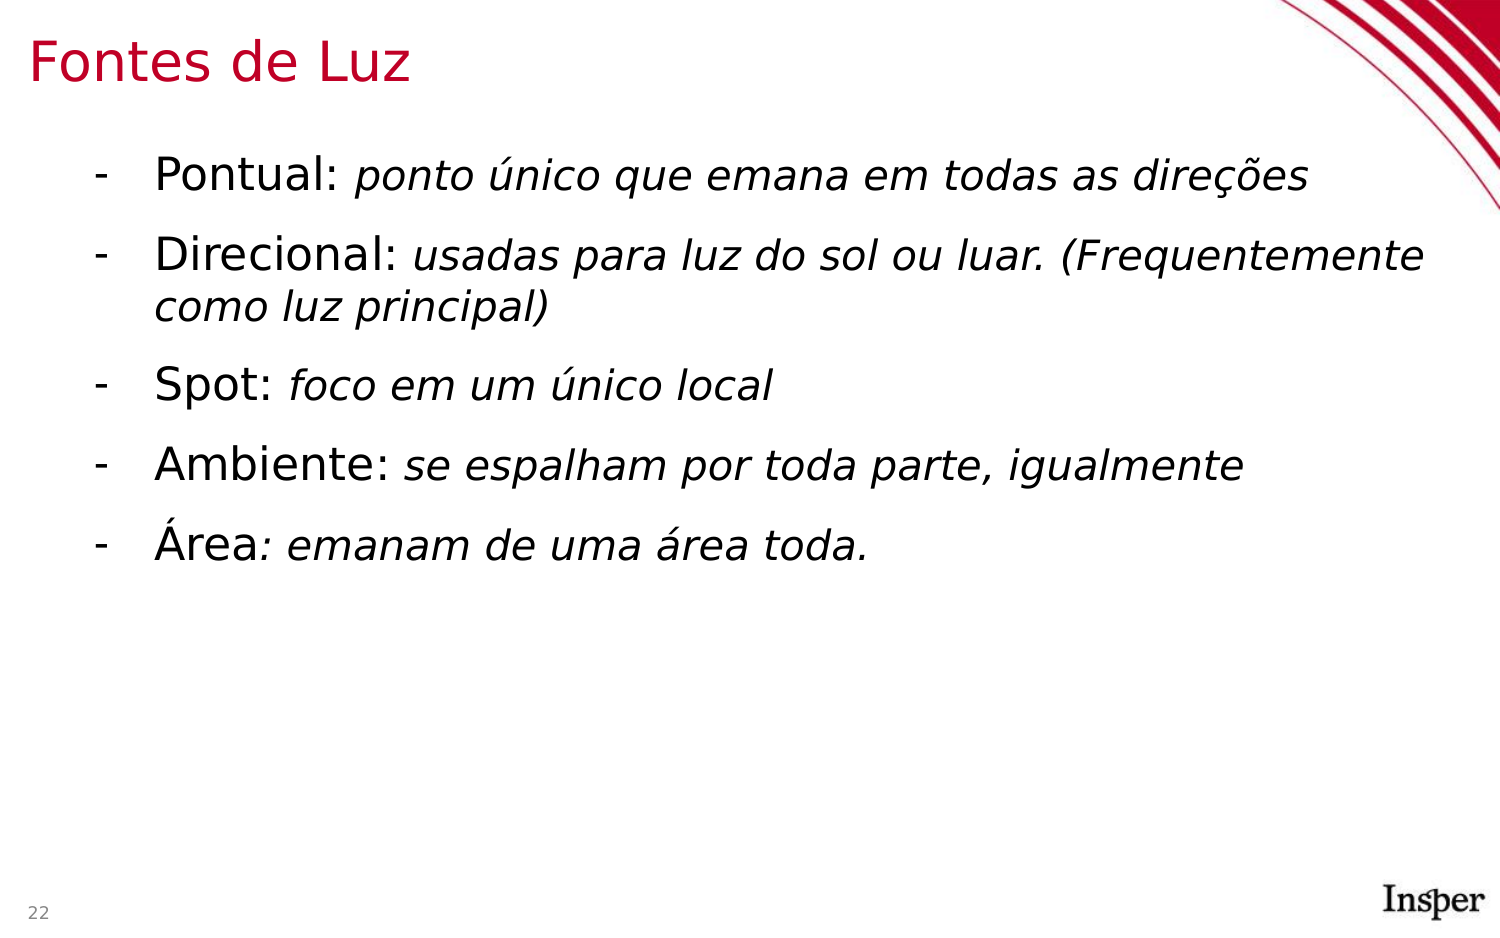

# Fontes de Luz
Pontual: ponto único que emana em todas as direções
Direcional: usadas para luz do sol ou luar. (Frequentemente como luz principal)
Spot: foco em um único local
Ambiente: se espalham por toda parte, igualmente
Área: emanam de uma área toda.
22